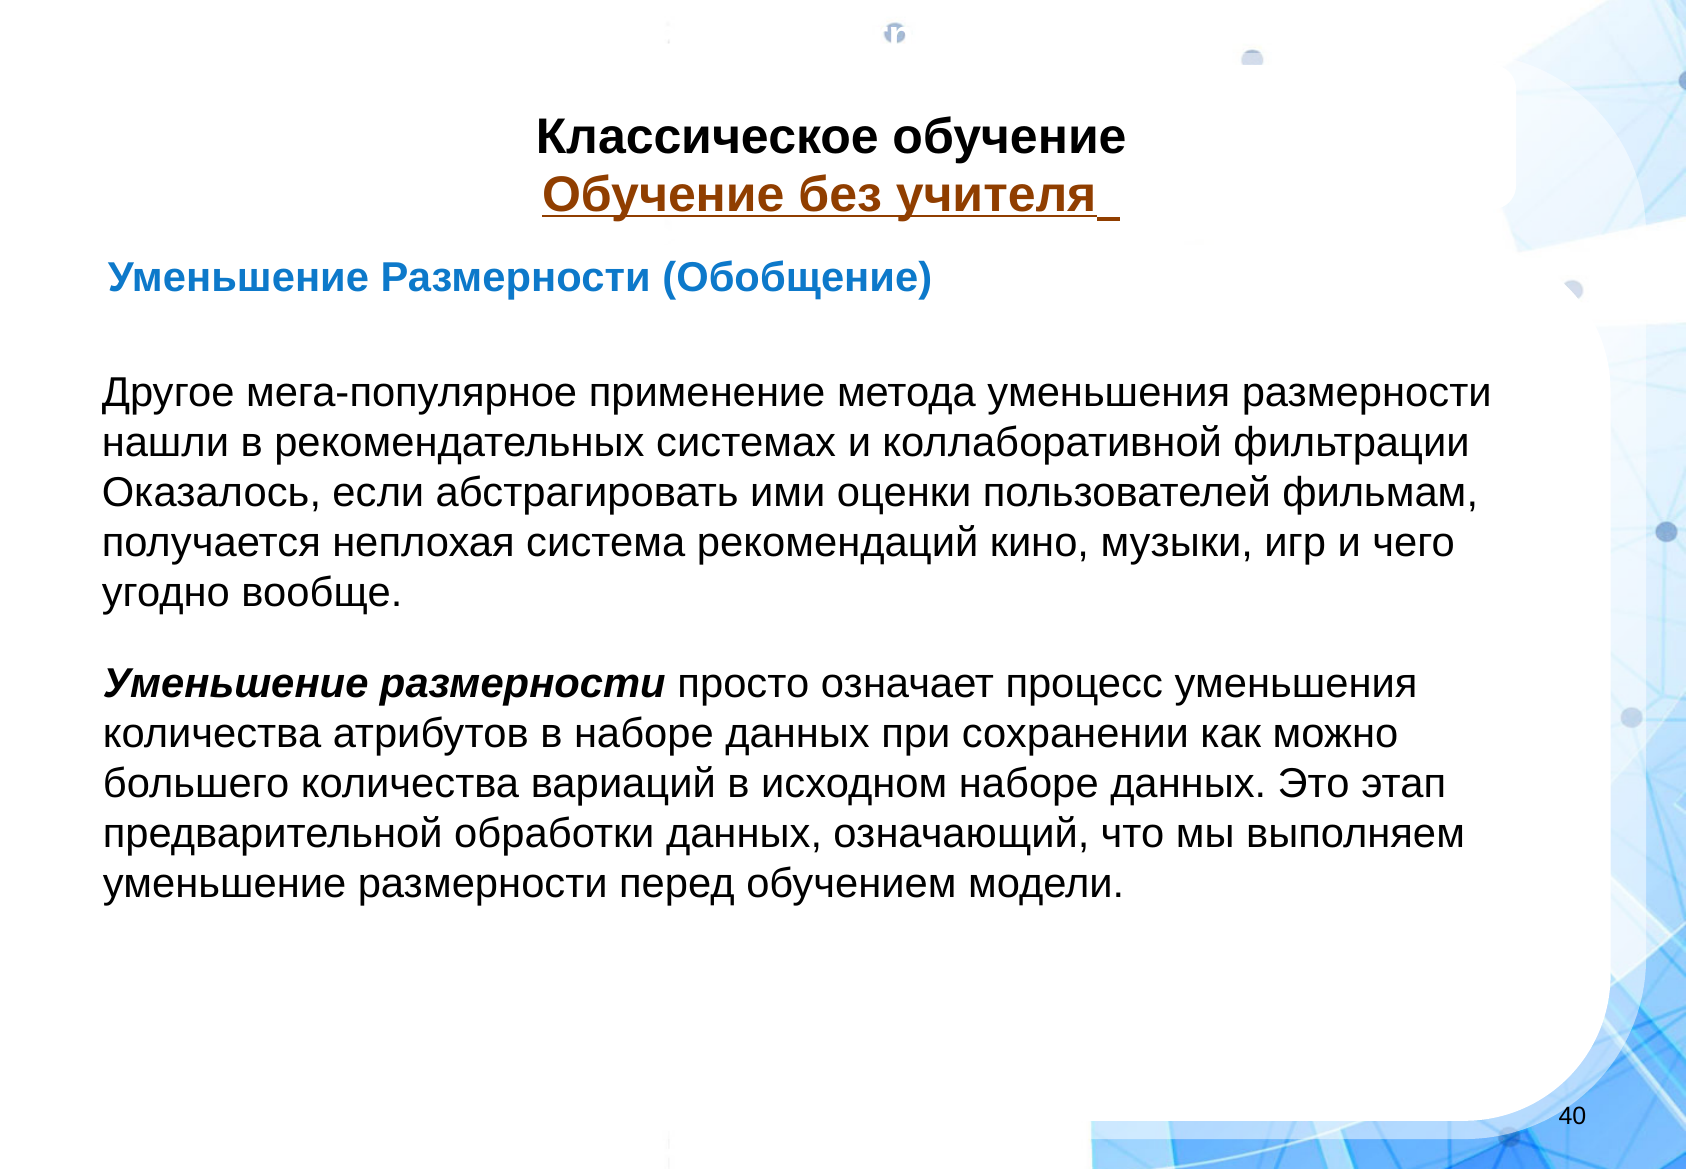

Machine Learning

Классическое обучение
Обучение без учителя
Уменьшение Размерности (Обобщение)

Другое мега-популярное применение метода уменьшения размерности нашли в рекомендательных системах и коллаборативной фильтрации Оказалось, если абстрагировать ими оценки пользователей фильмам, получается неплохая система рекомендаций кино, музыки, игр и чего угодно вообще.
Уменьшение размерности просто означает процесс уменьшения количества атрибутов в наборе данных при сохранении как можно большего количества вариаций в исходном наборе данных. Это этап предварительной обработки данных, означающий, что мы выполняем уменьшение размерности перед обучением модели.
40